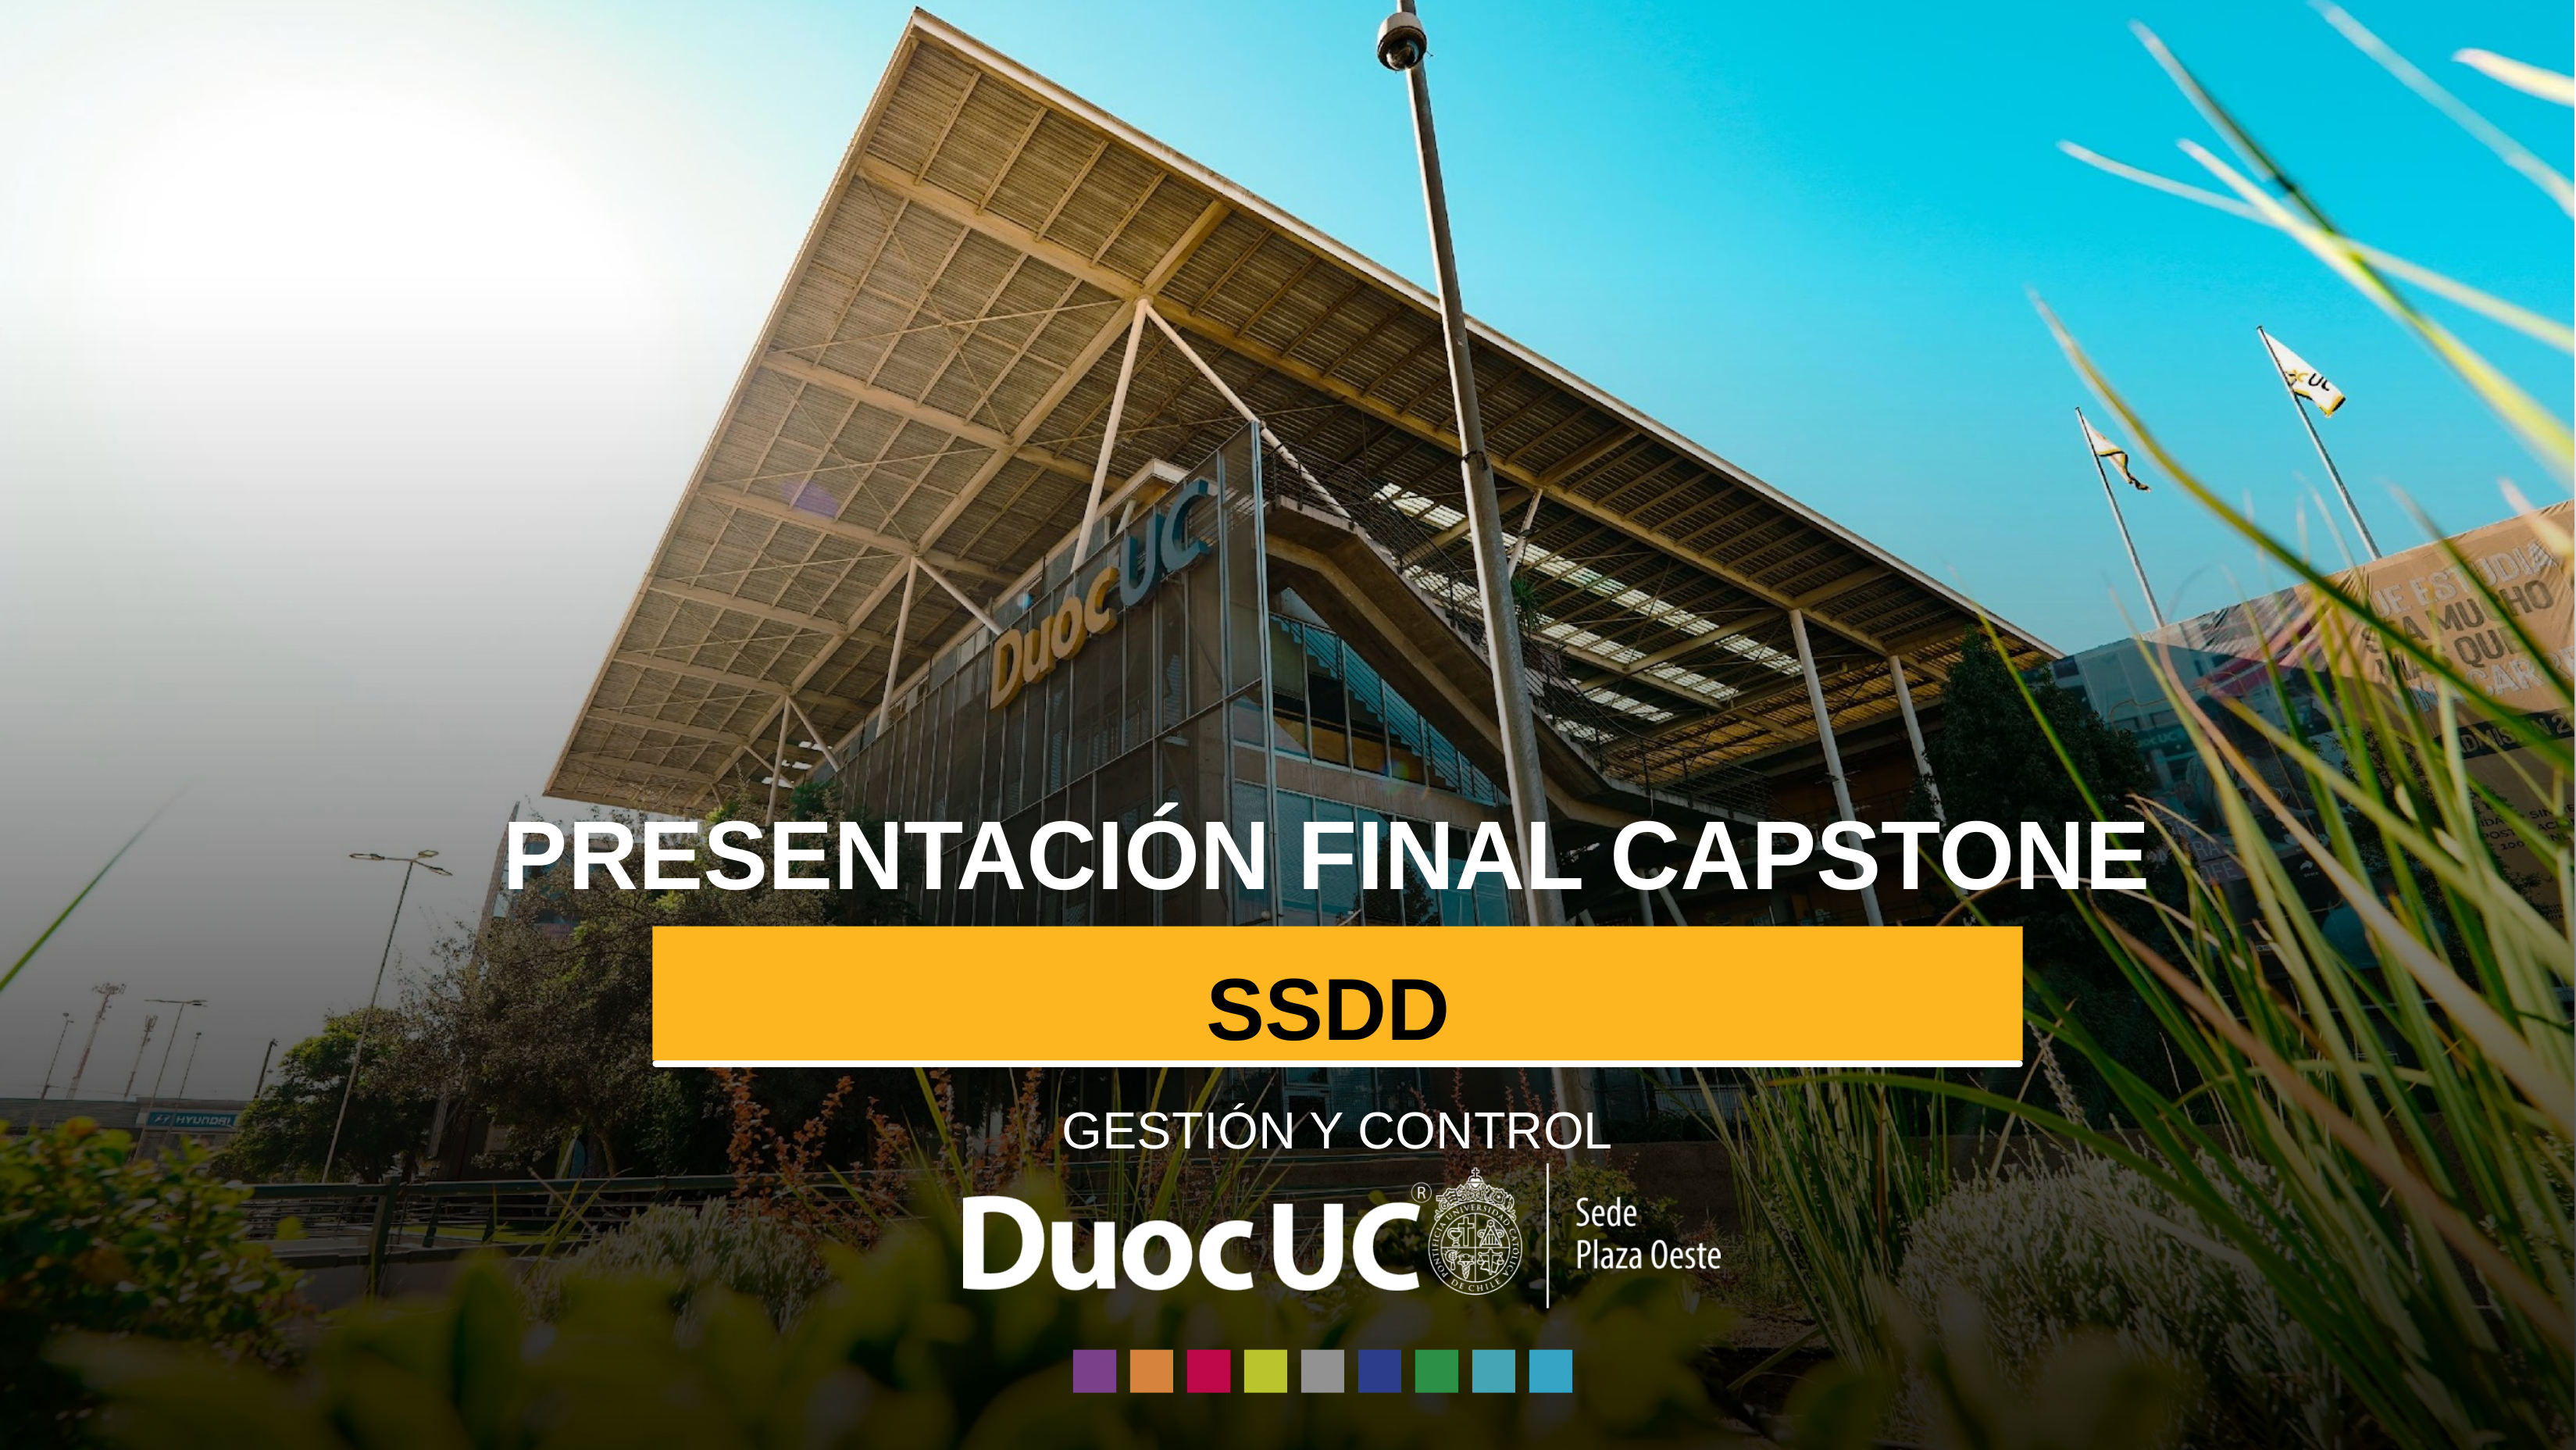

PRESENTACIÓN FINAL CAPSTONE
SSDD
GESTIÓN Y CONTROL